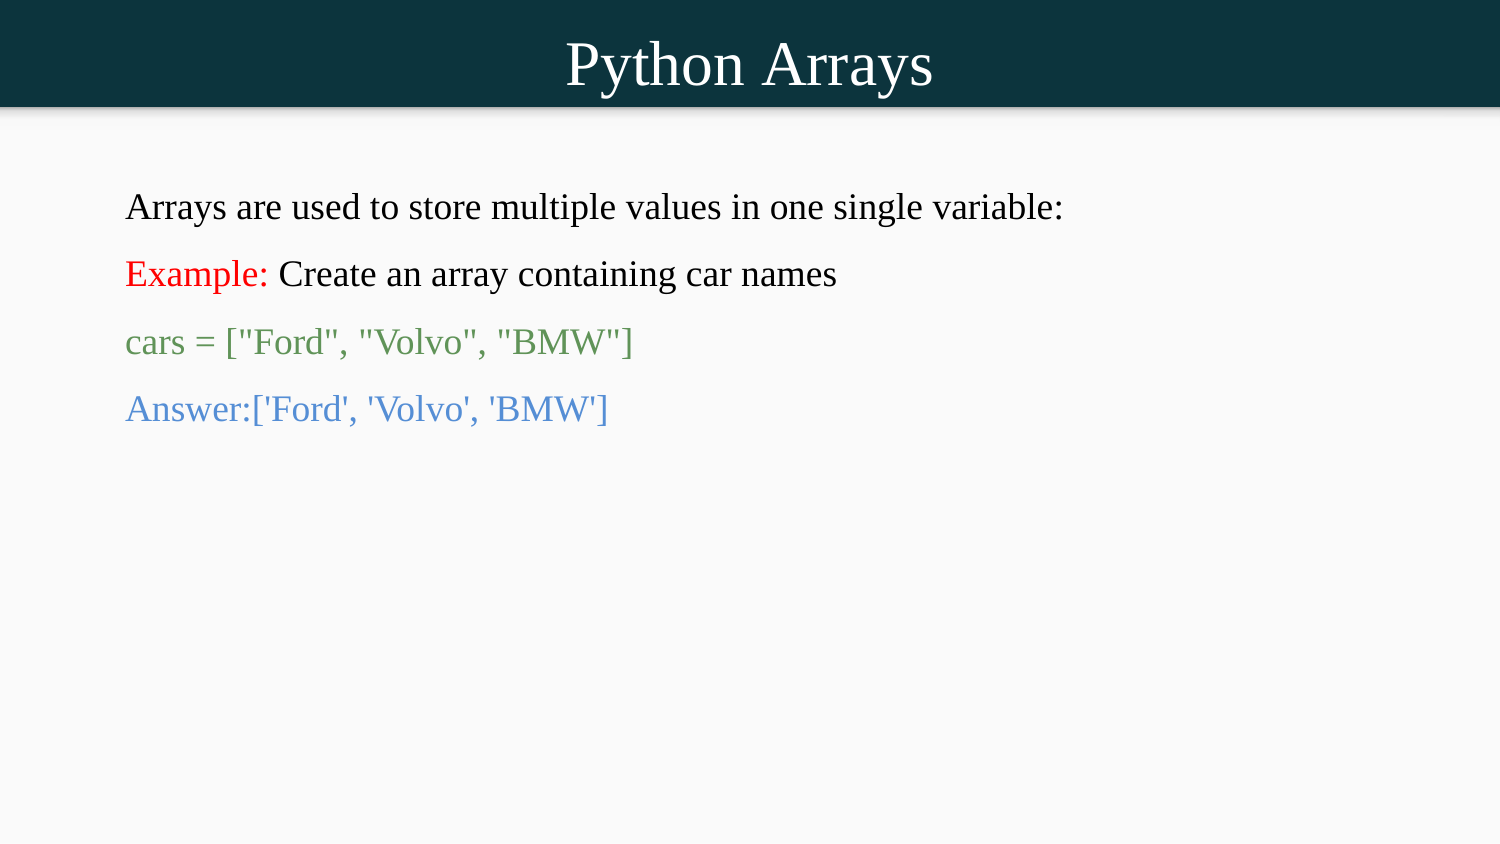

Python Arrays
Arrays are used to store multiple values in one single variable:
Example: Create an array containing car names
cars = ["Ford", "Volvo", "BMW"]
Answer:['Ford', 'Volvo', 'BMW']